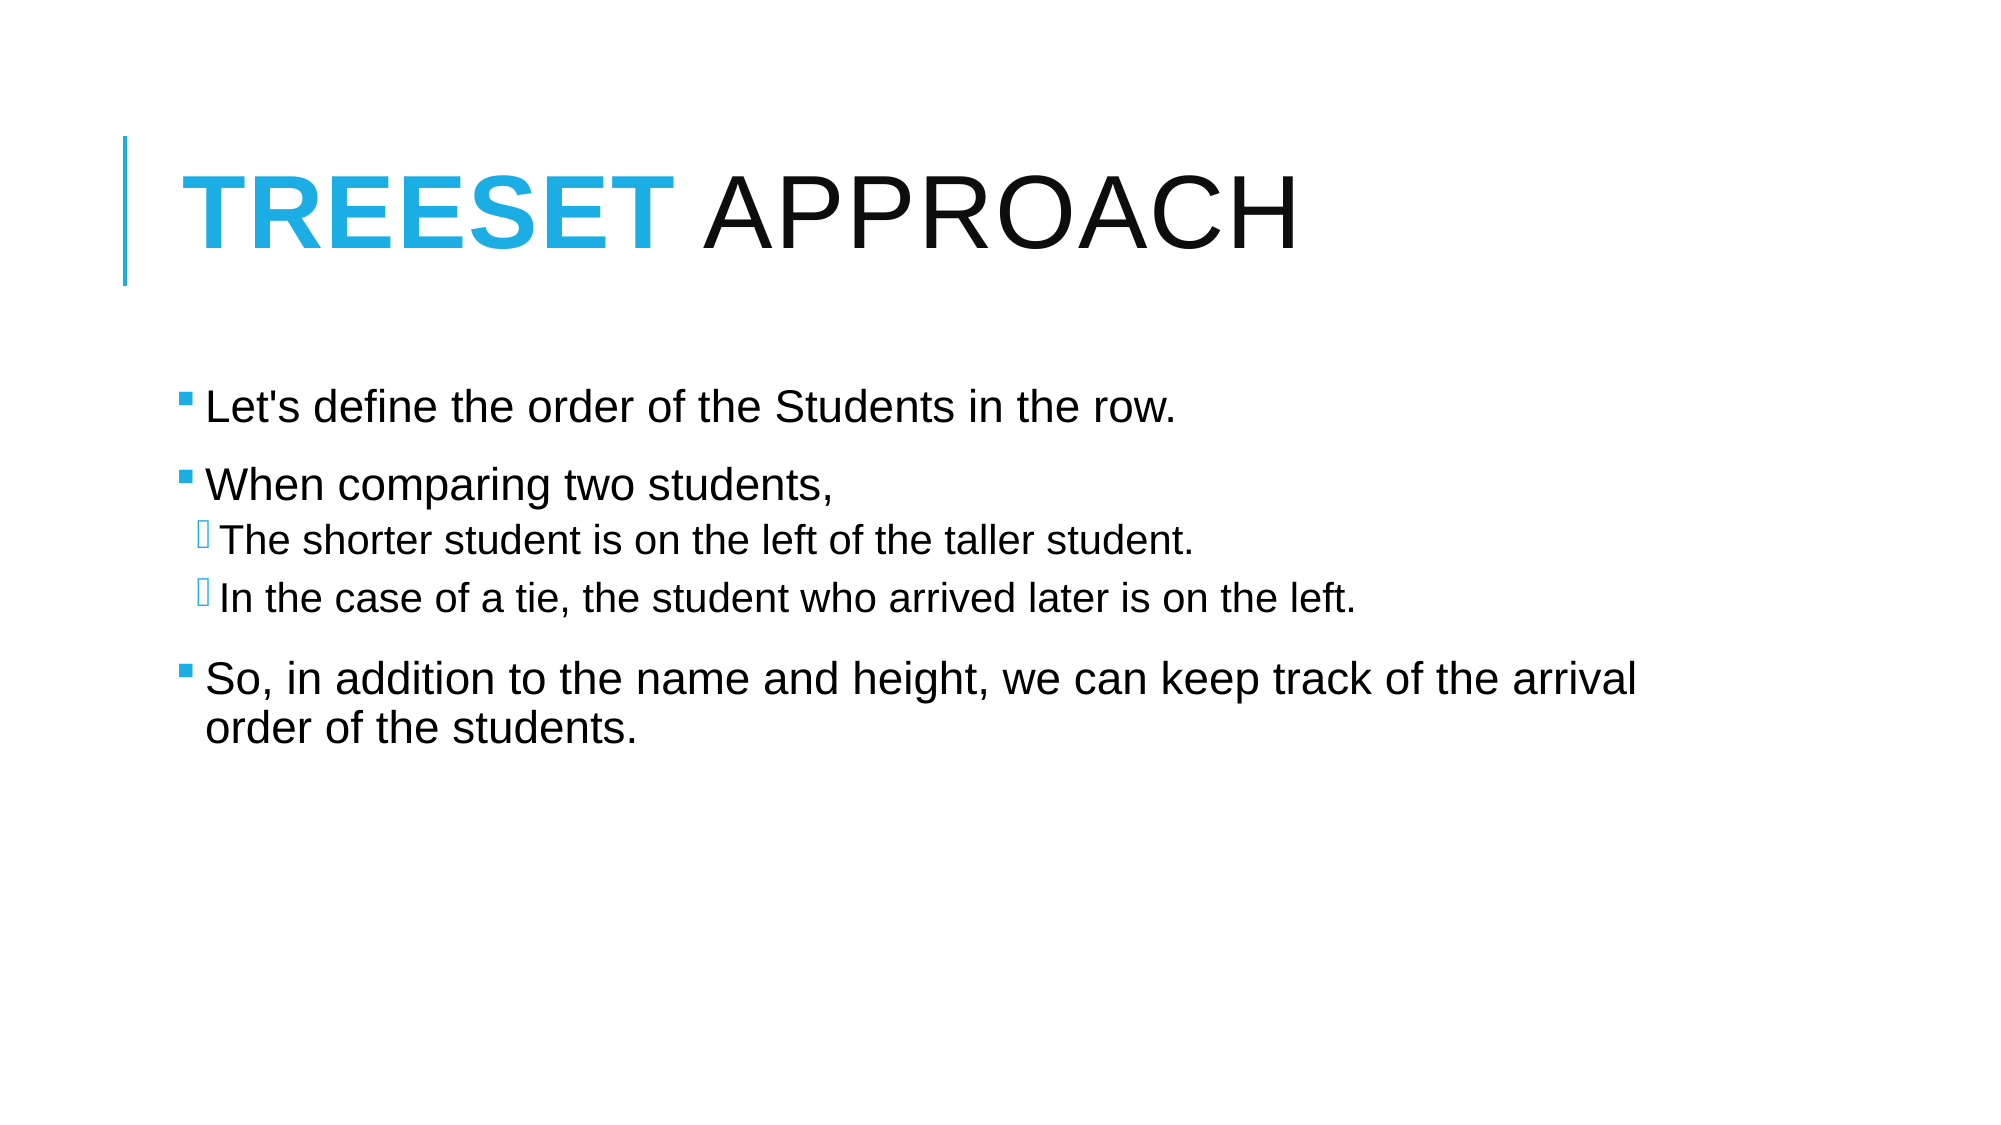

# TreeSet approach
Let's define the order of the Students in the row.
When comparing two students,
The shorter student is on the left of the taller student.
In the case of a tie, the student who arrived later is on the left.
So, in addition to the name and height, we can keep track of the arrival order of the students.